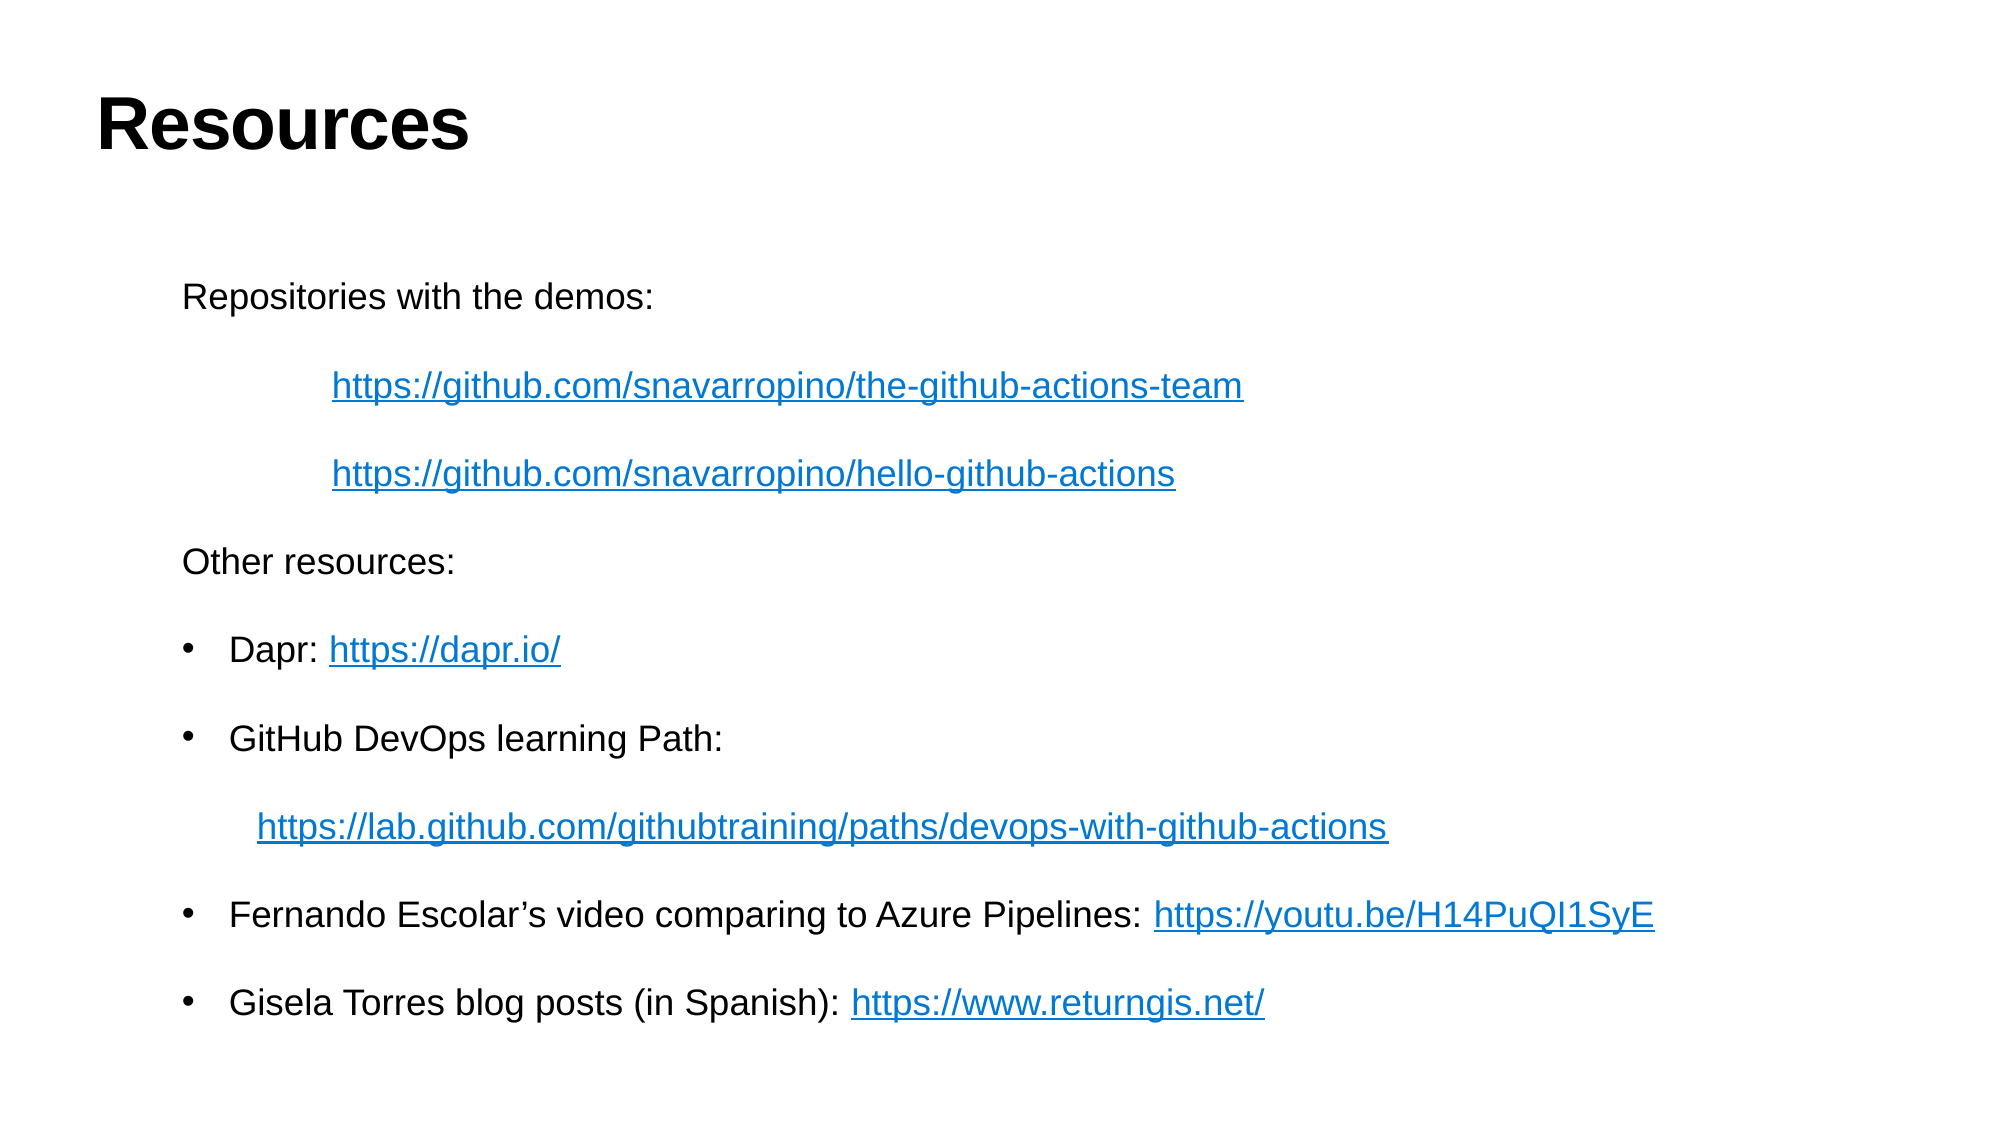

# Resources

Repositories with the demos:

	https://github.com/snavarropino/the-github-actions-team

	https://github.com/snavarropino/hello-github-actions

Other resources:

Dapr: https://dapr.io/

GitHub DevOps learning Path:

https://lab.github.com/githubtraining/paths/devops-with-github-actions

Fernando Escolar’s video comparing to Azure Pipelines: https://youtu.be/H14PuQI1SyE

Gisela Torres blog posts (in Spanish): https://www.returngis.net/